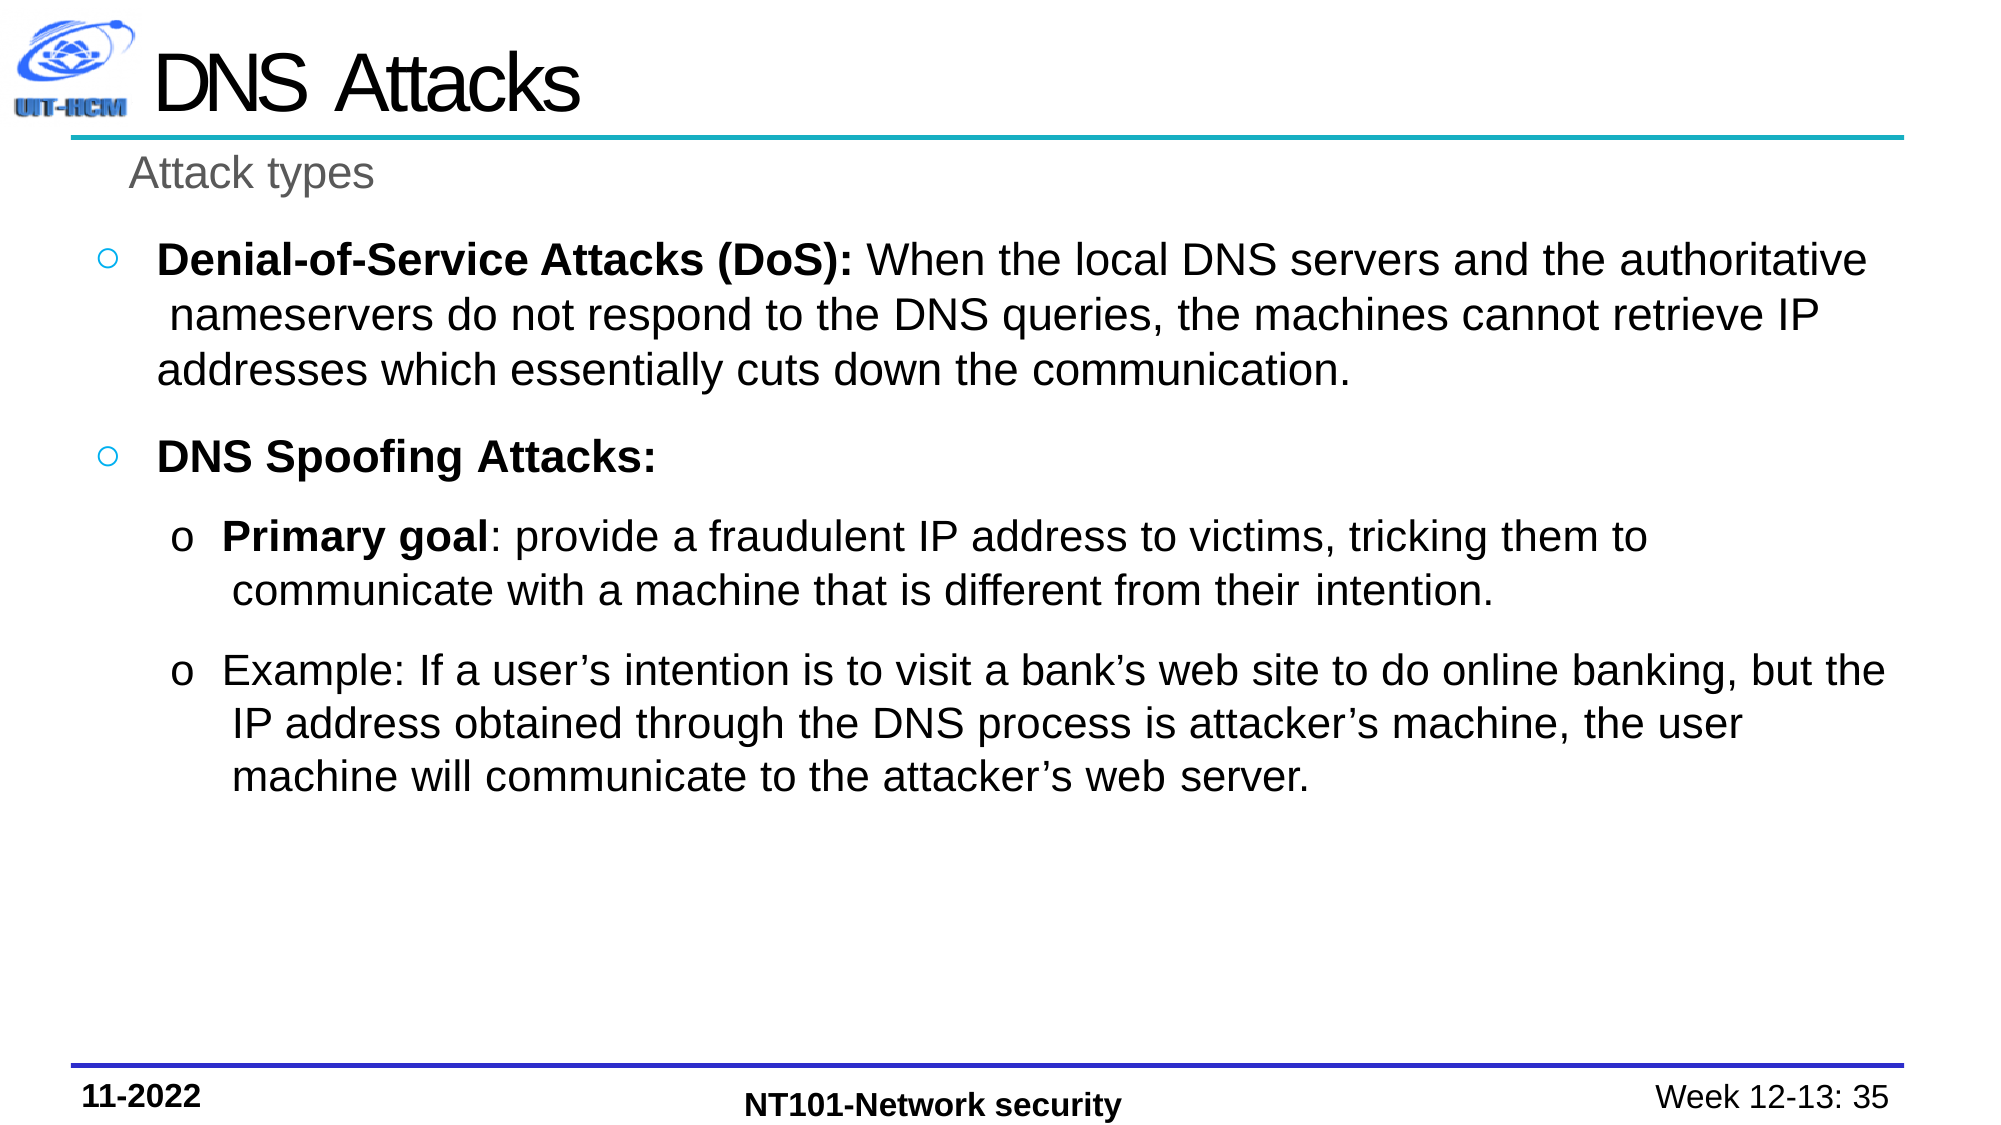

# DNS Attacks
Attack types
Denial-of-Service Attacks (DoS): When the local DNS servers and the authoritative  nameservers do not respond to the DNS queries, the machines cannot retrieve IP  addresses which essentially cuts down the communication.
DNS Spoofing Attacks:
o Primary goal: provide a fraudulent IP address to victims, tricking them to  communicate with a machine that is different from their intention.
o Example: If a user’s intention is to visit a bank’s web site to do online banking, but the  IP address obtained through the DNS process is attacker’s machine, the user  machine will communicate to the attacker’s web server.